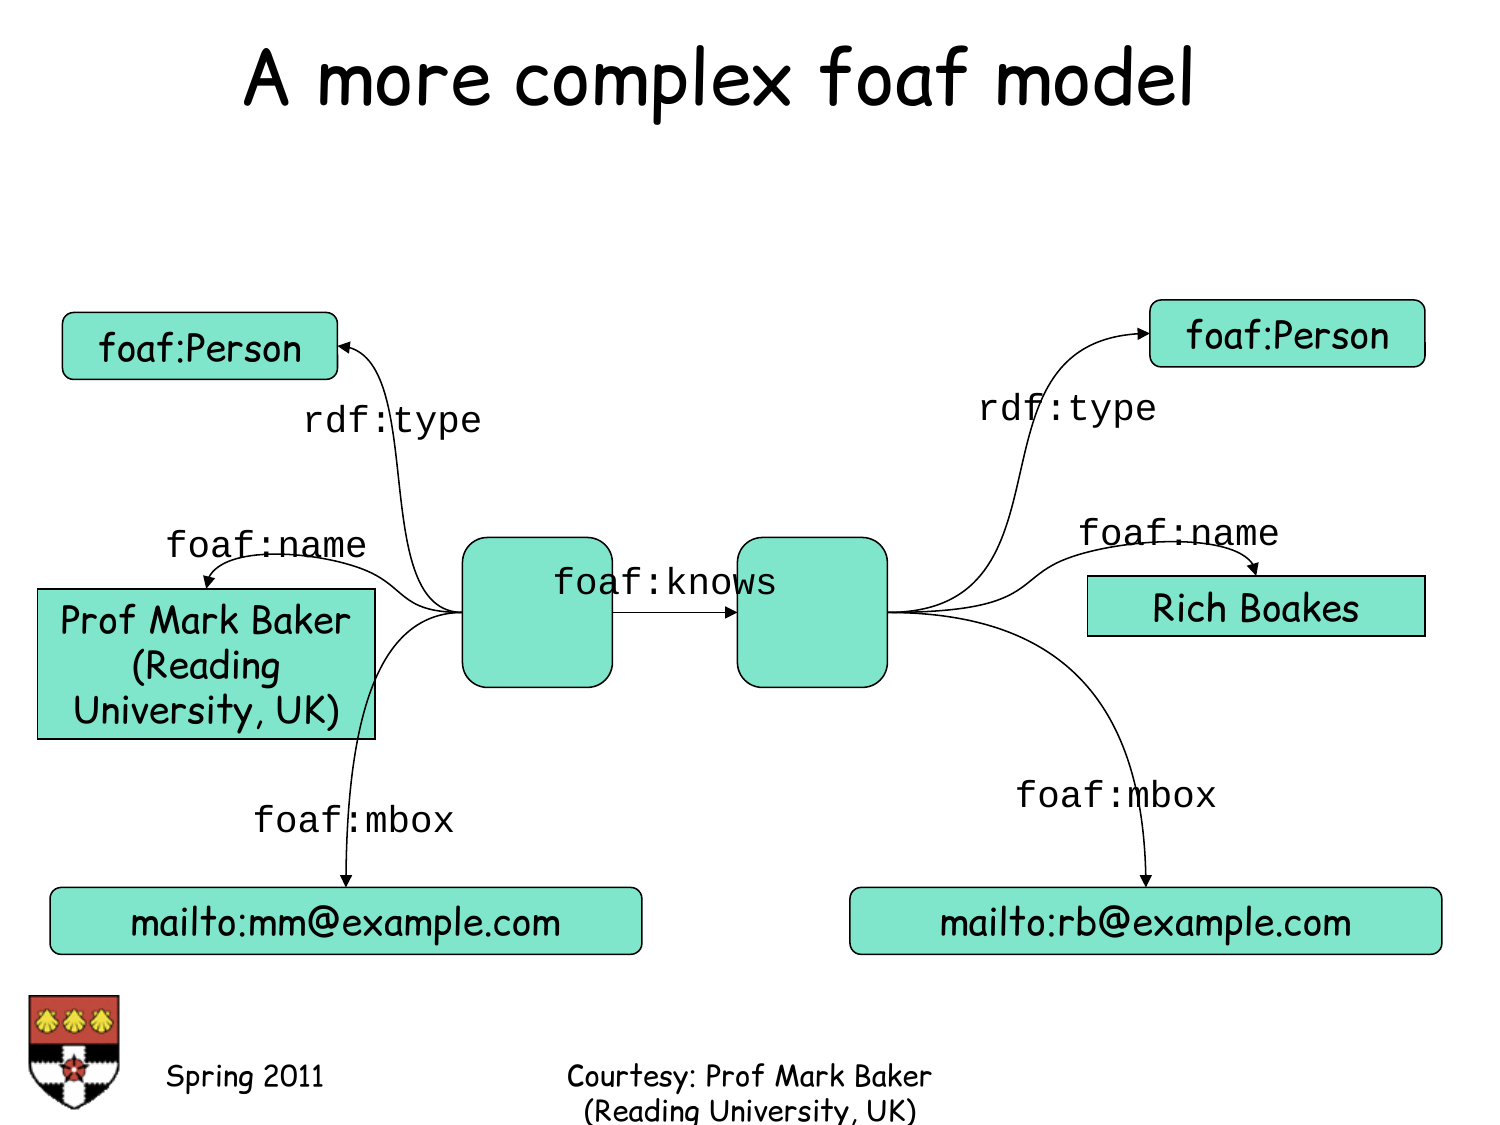

A more complex foaf model
foaf:Person
foaf:Person
rdf:type
rdf:type
foaf:name
foaf:name

foaf:knows
Rich Boakes
Prof Mark Baker (Reading University, UK)
foaf:mbox
foaf:mbox
mailto:mm@example.com
mailto:rb@example.com
Spring 2011
Courtesy: Prof Mark Baker (Reading University, UK)